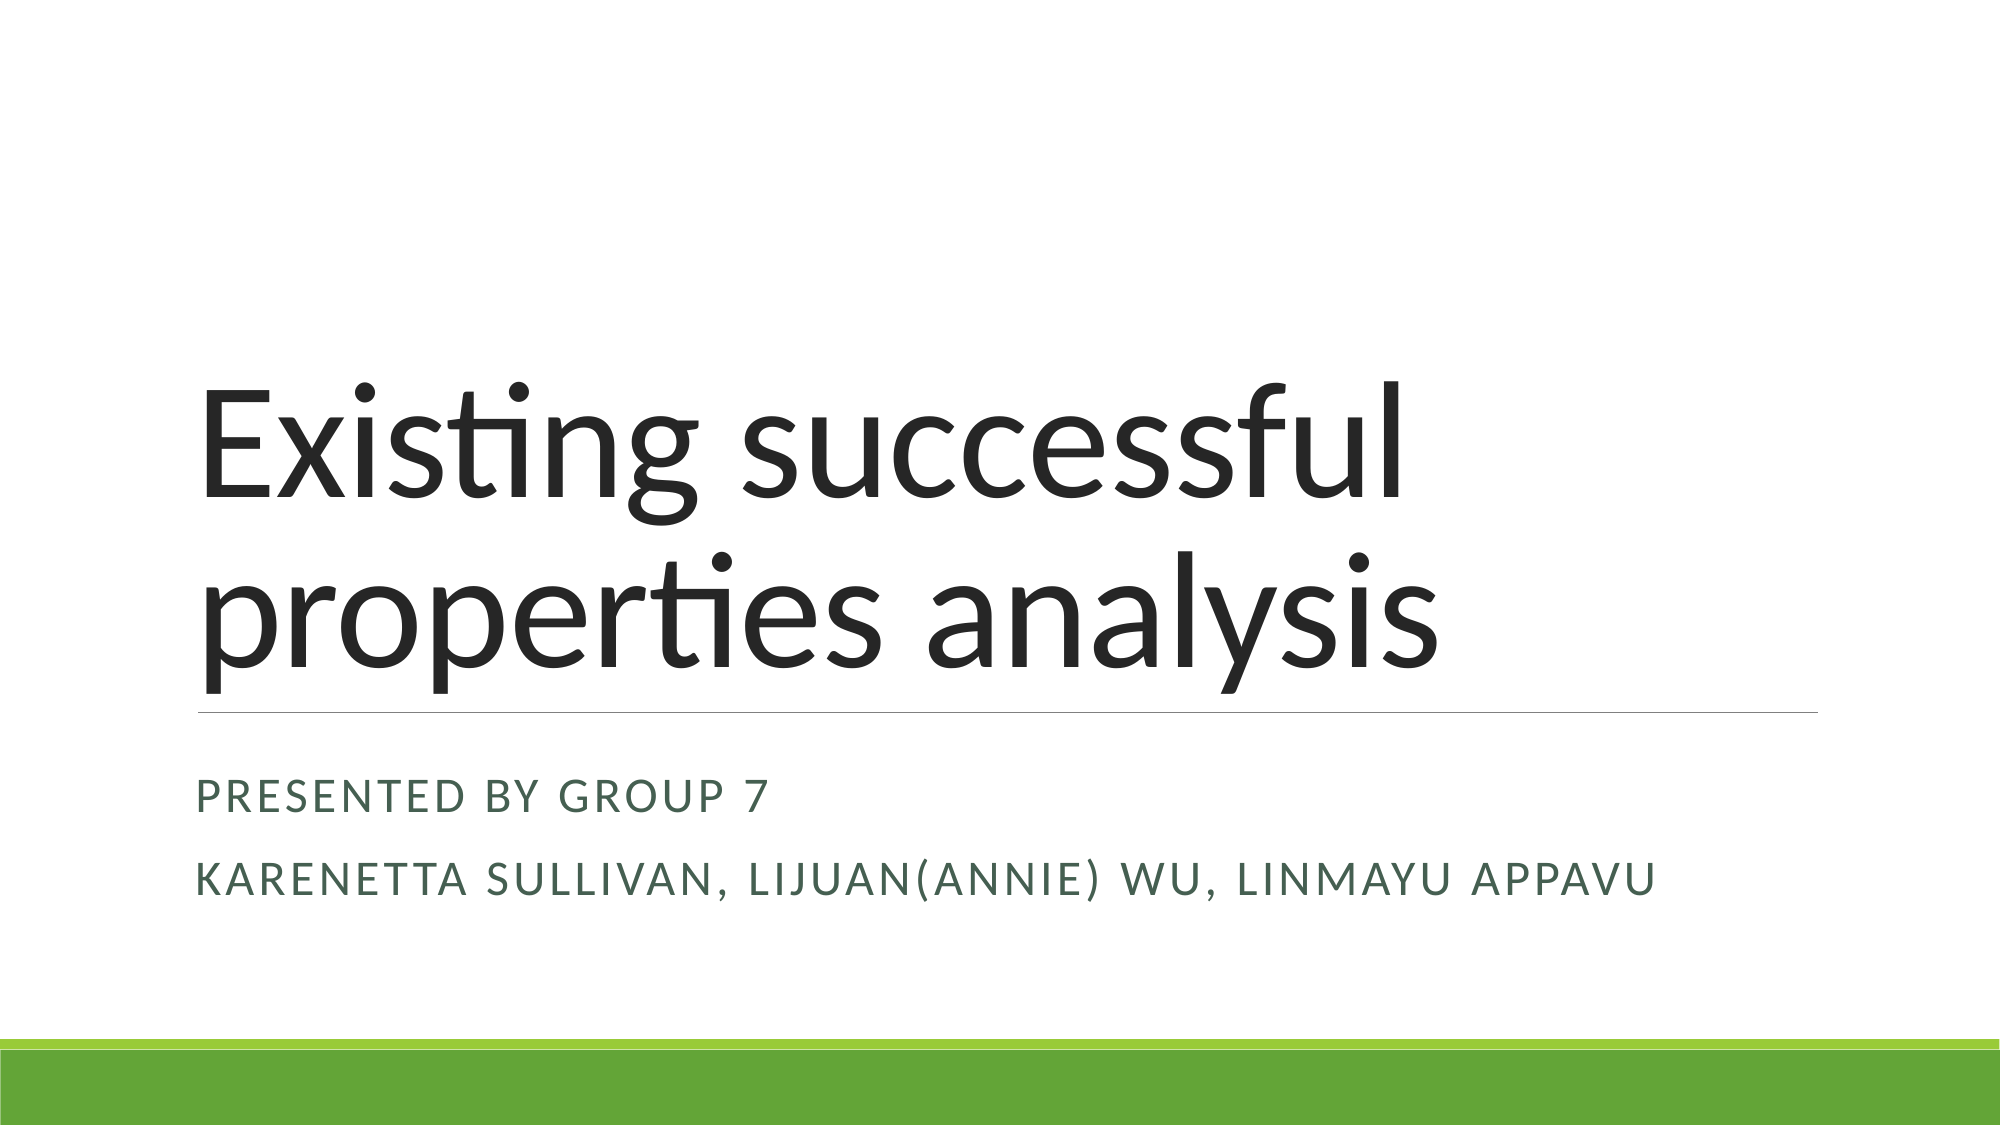

# Existing successful properties analysis
Presented by Group 7
Karenetta Sullivan, Lijuan(Annie) Wu, Linmayu appavu